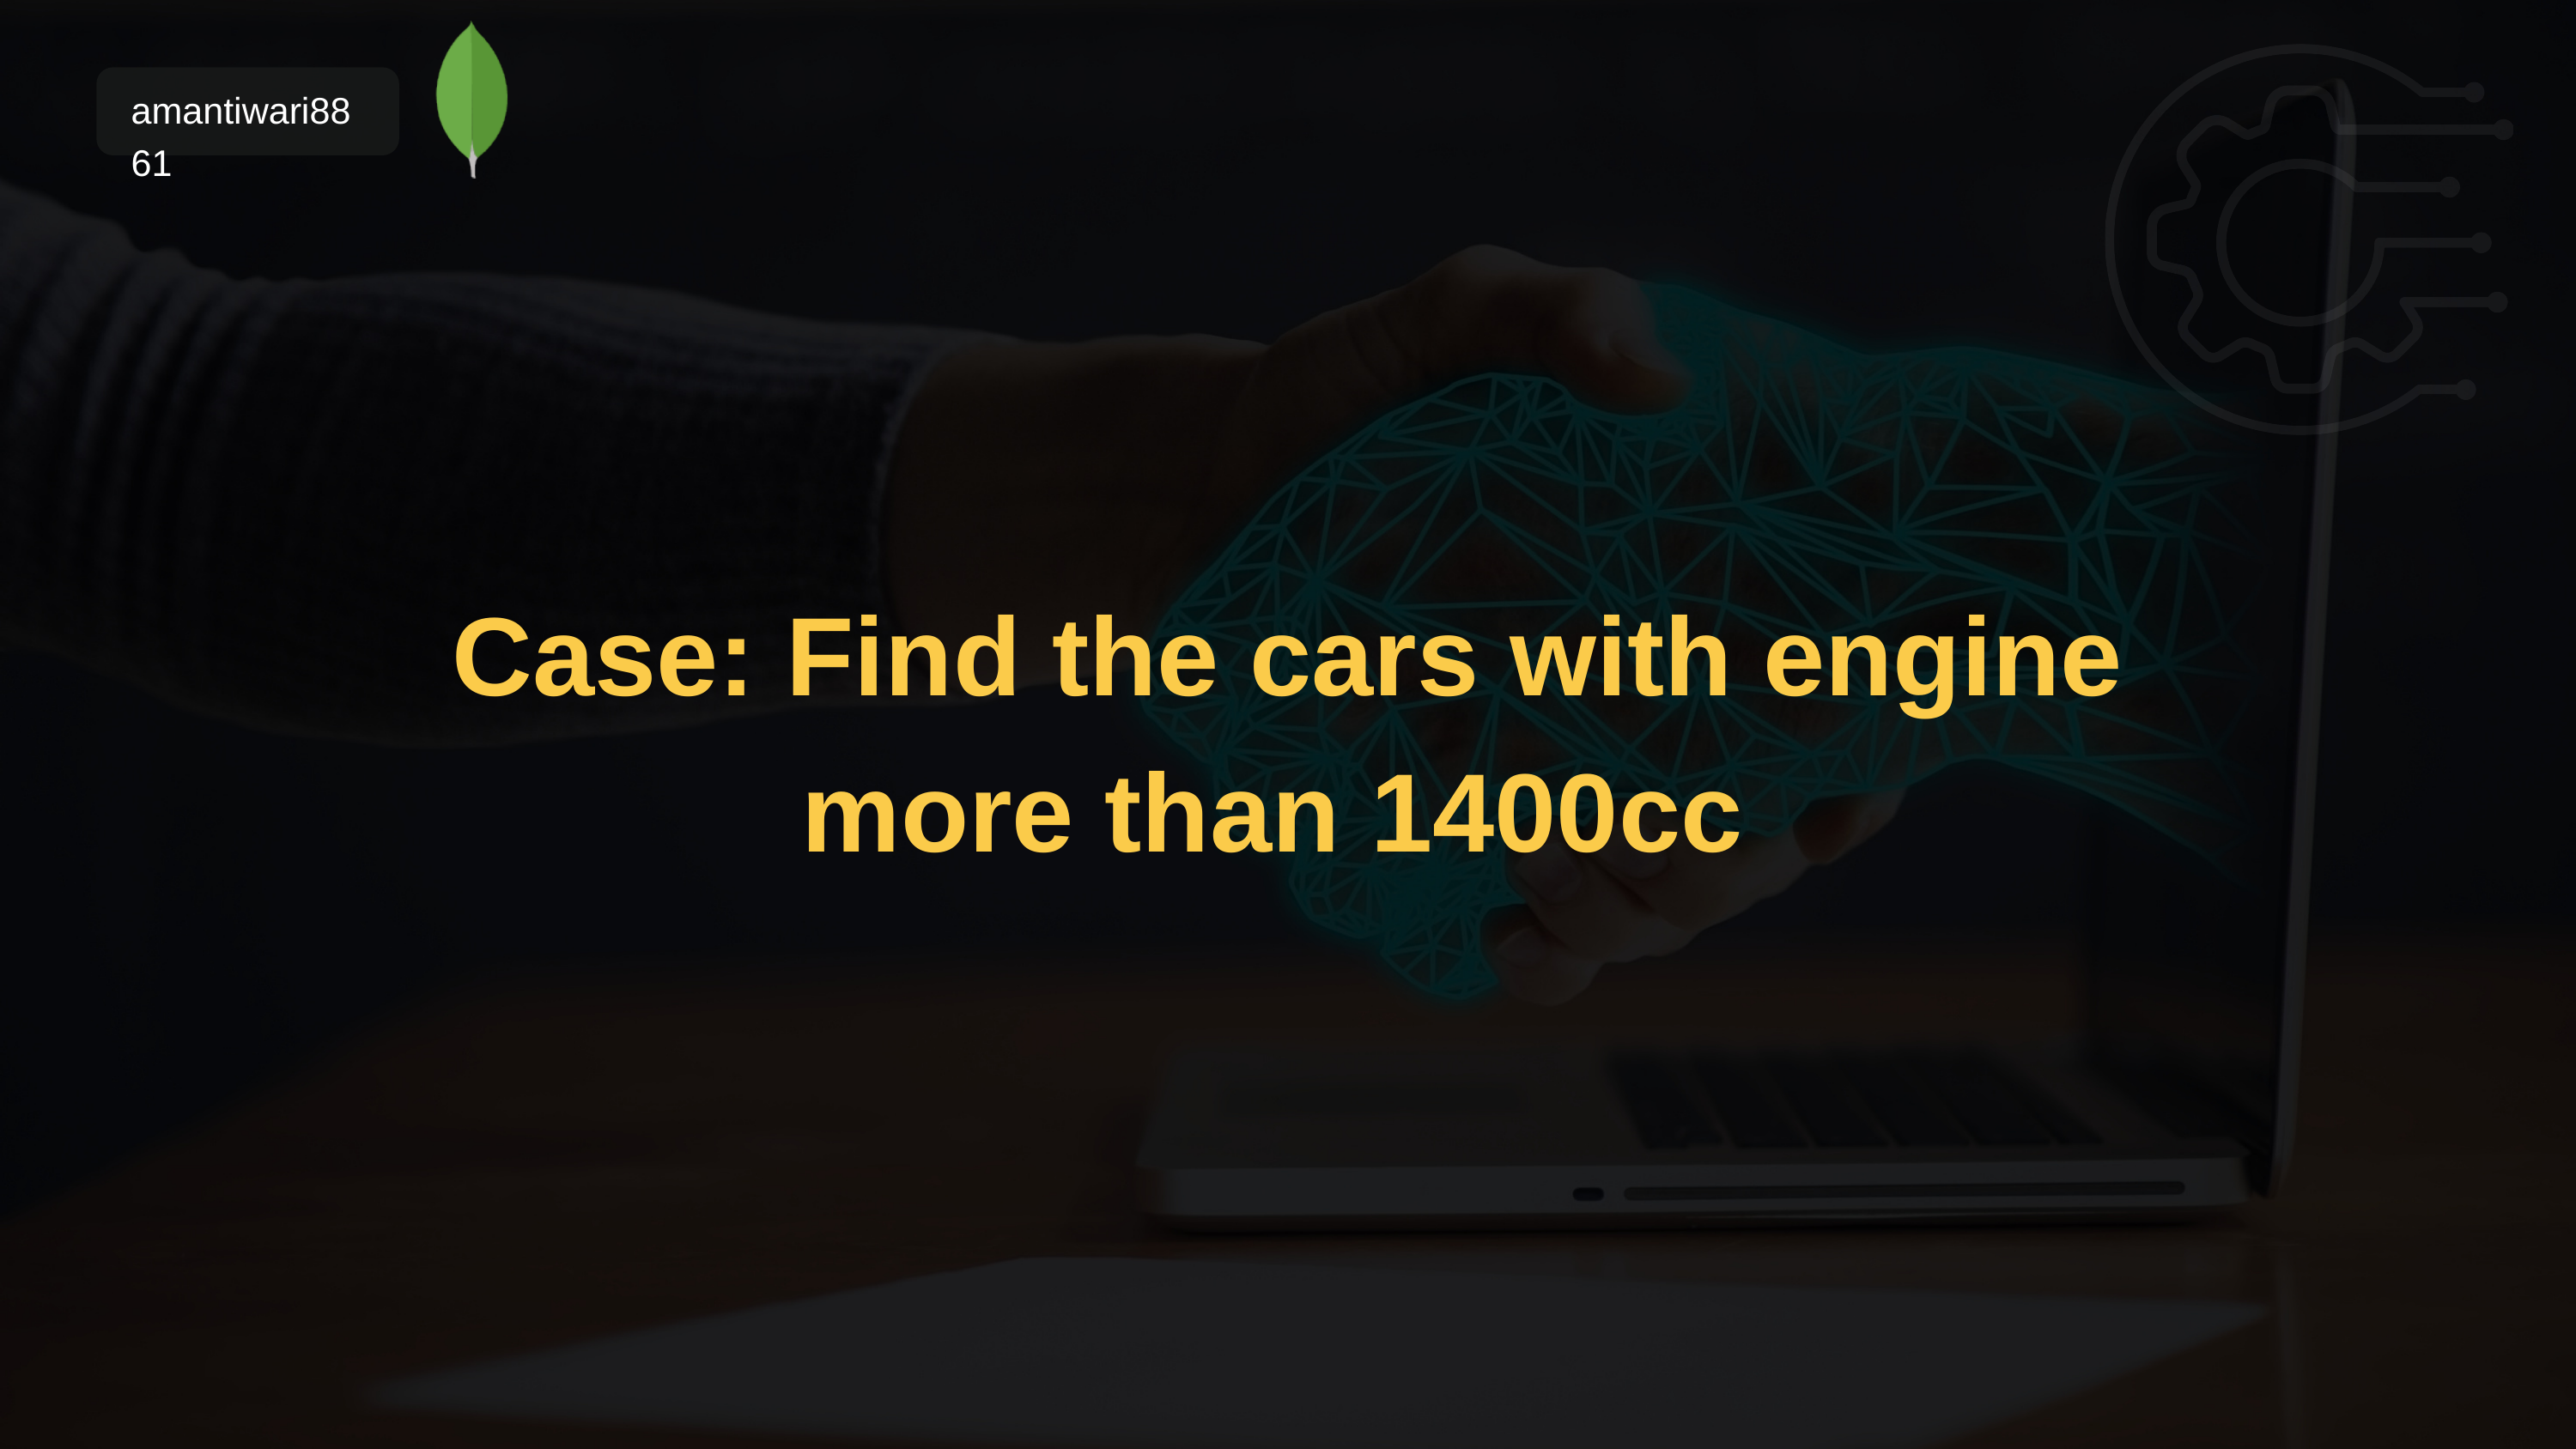

amantiwari8861
Case: Find the cars with engine more than 1400cc